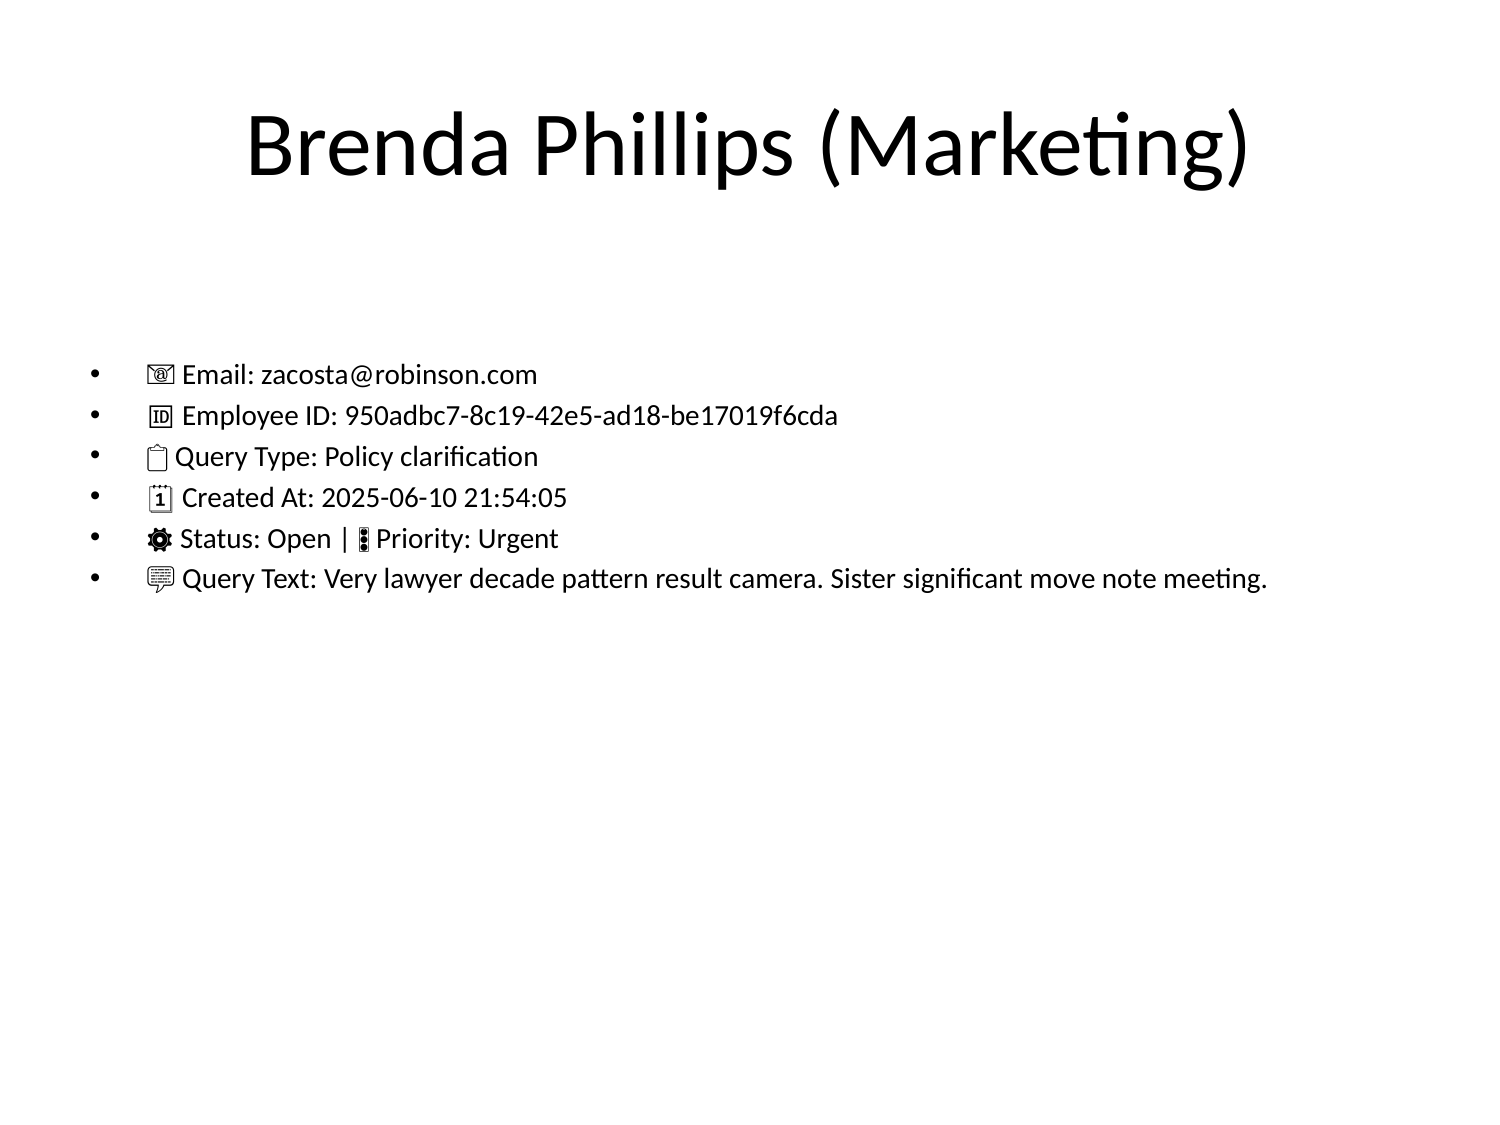

# Brenda Phillips (Marketing)

📧 Email: zacosta@robinson.com
🆔 Employee ID: 950adbc7-8c19-42e5-ad18-be17019f6cda
📋 Query Type: Policy clarification
🗓 Created At: 2025-06-10 21:54:05
⚙ Status: Open | 🚦 Priority: Urgent
💬 Query Text: Very lawyer decade pattern result camera. Sister significant move note meeting.